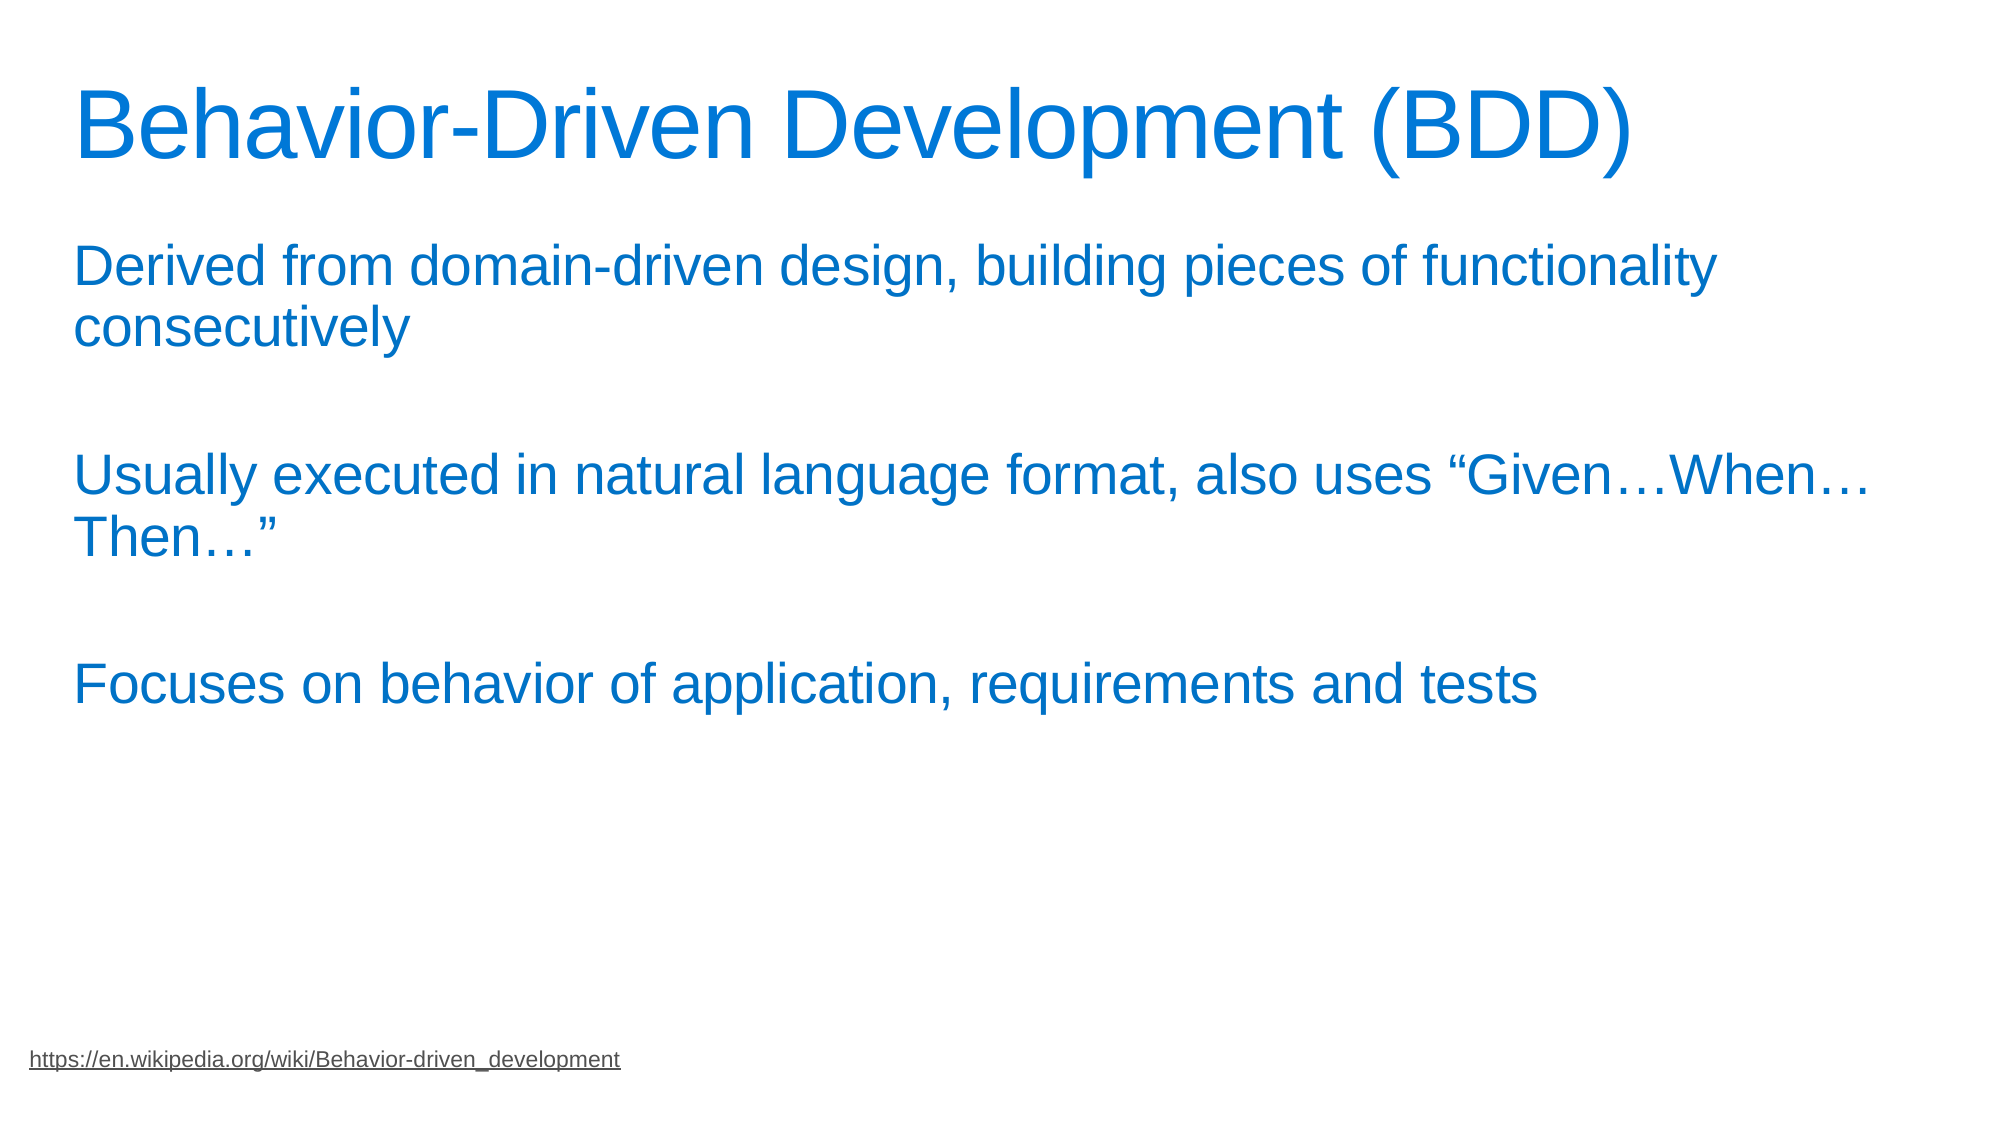

# Behavior-Driven Development (BDD)
Derived from domain-driven design, building pieces of functionality consecutively

Usually executed in natural language format, also uses “Given…When…Then…”

Focuses on behavior of application, requirements and tests
https://en.wikipedia.org/wiki/Behavior-driven_development